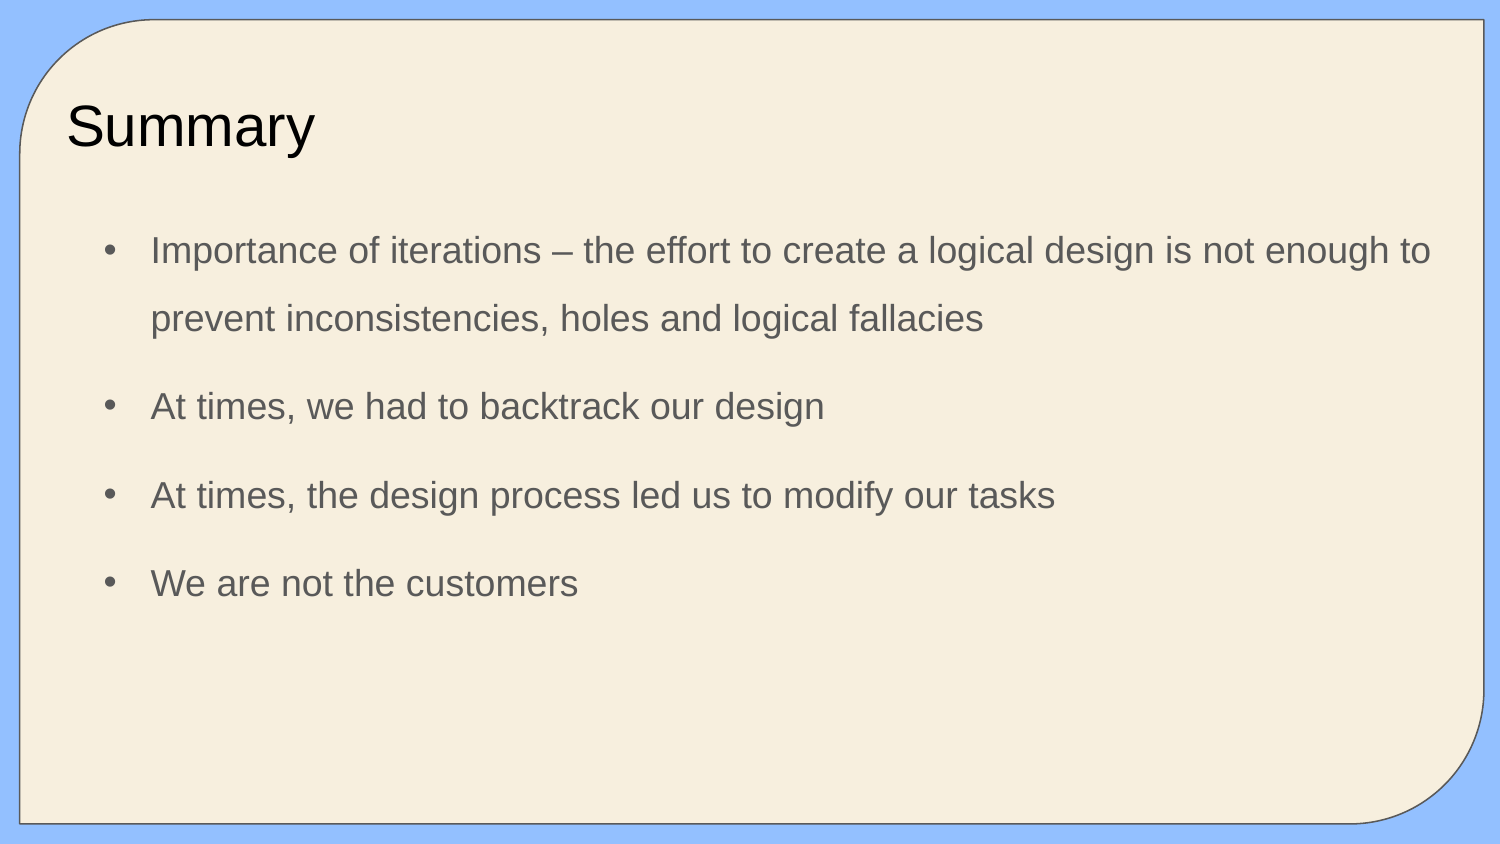

# Summary
Importance of iterations – the effort to create a logical design is not enough to prevent inconsistencies, holes and logical fallacies
At times, we had to backtrack our design
At times, the design process led us to modify our tasks
We are not the customers